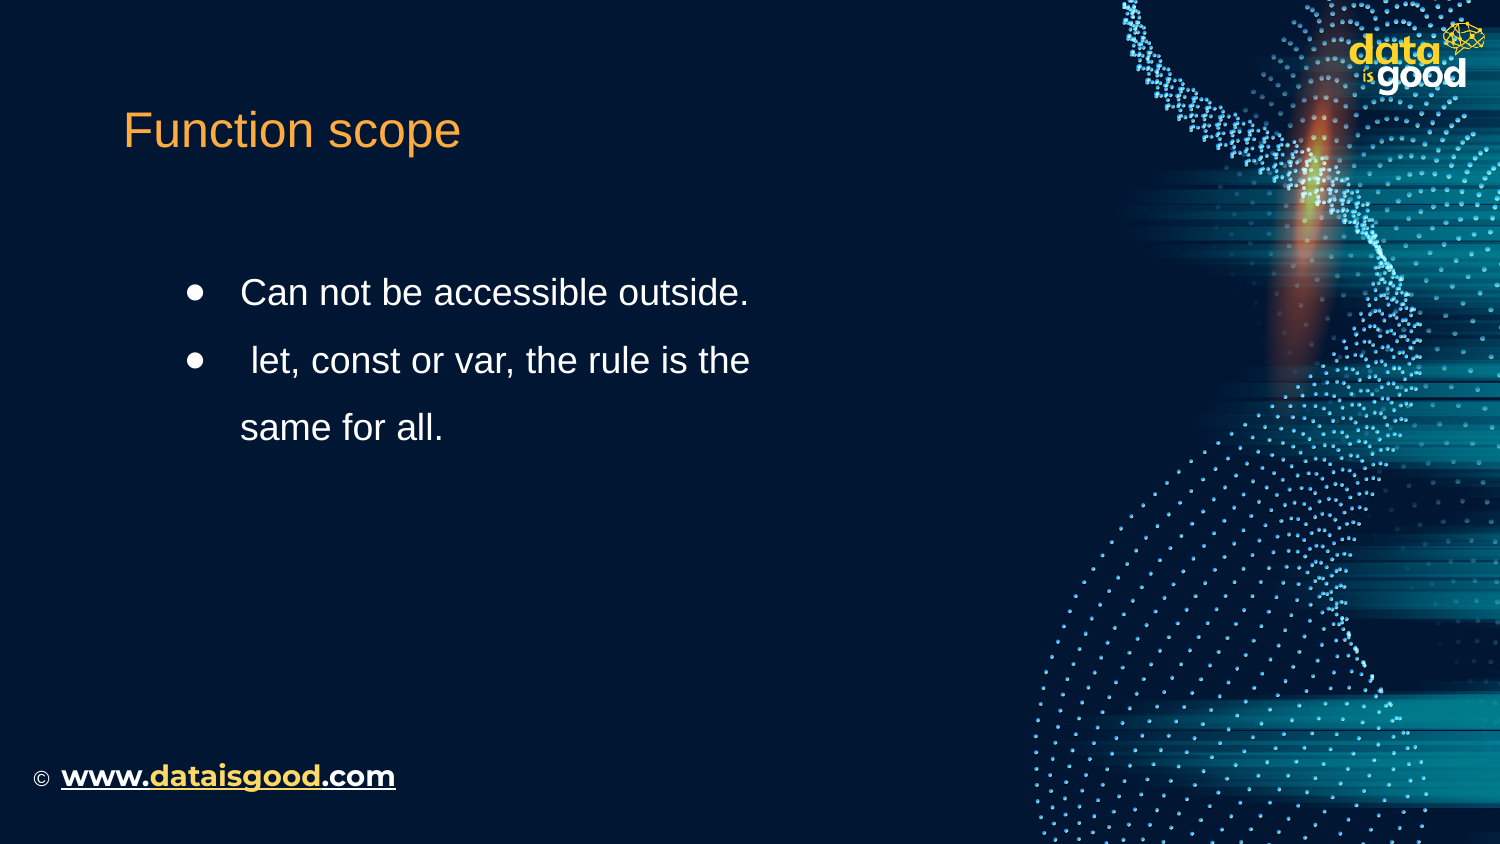

# Function scope
Can not be accessible outside.
 let, const or var, the rule is the same for all.